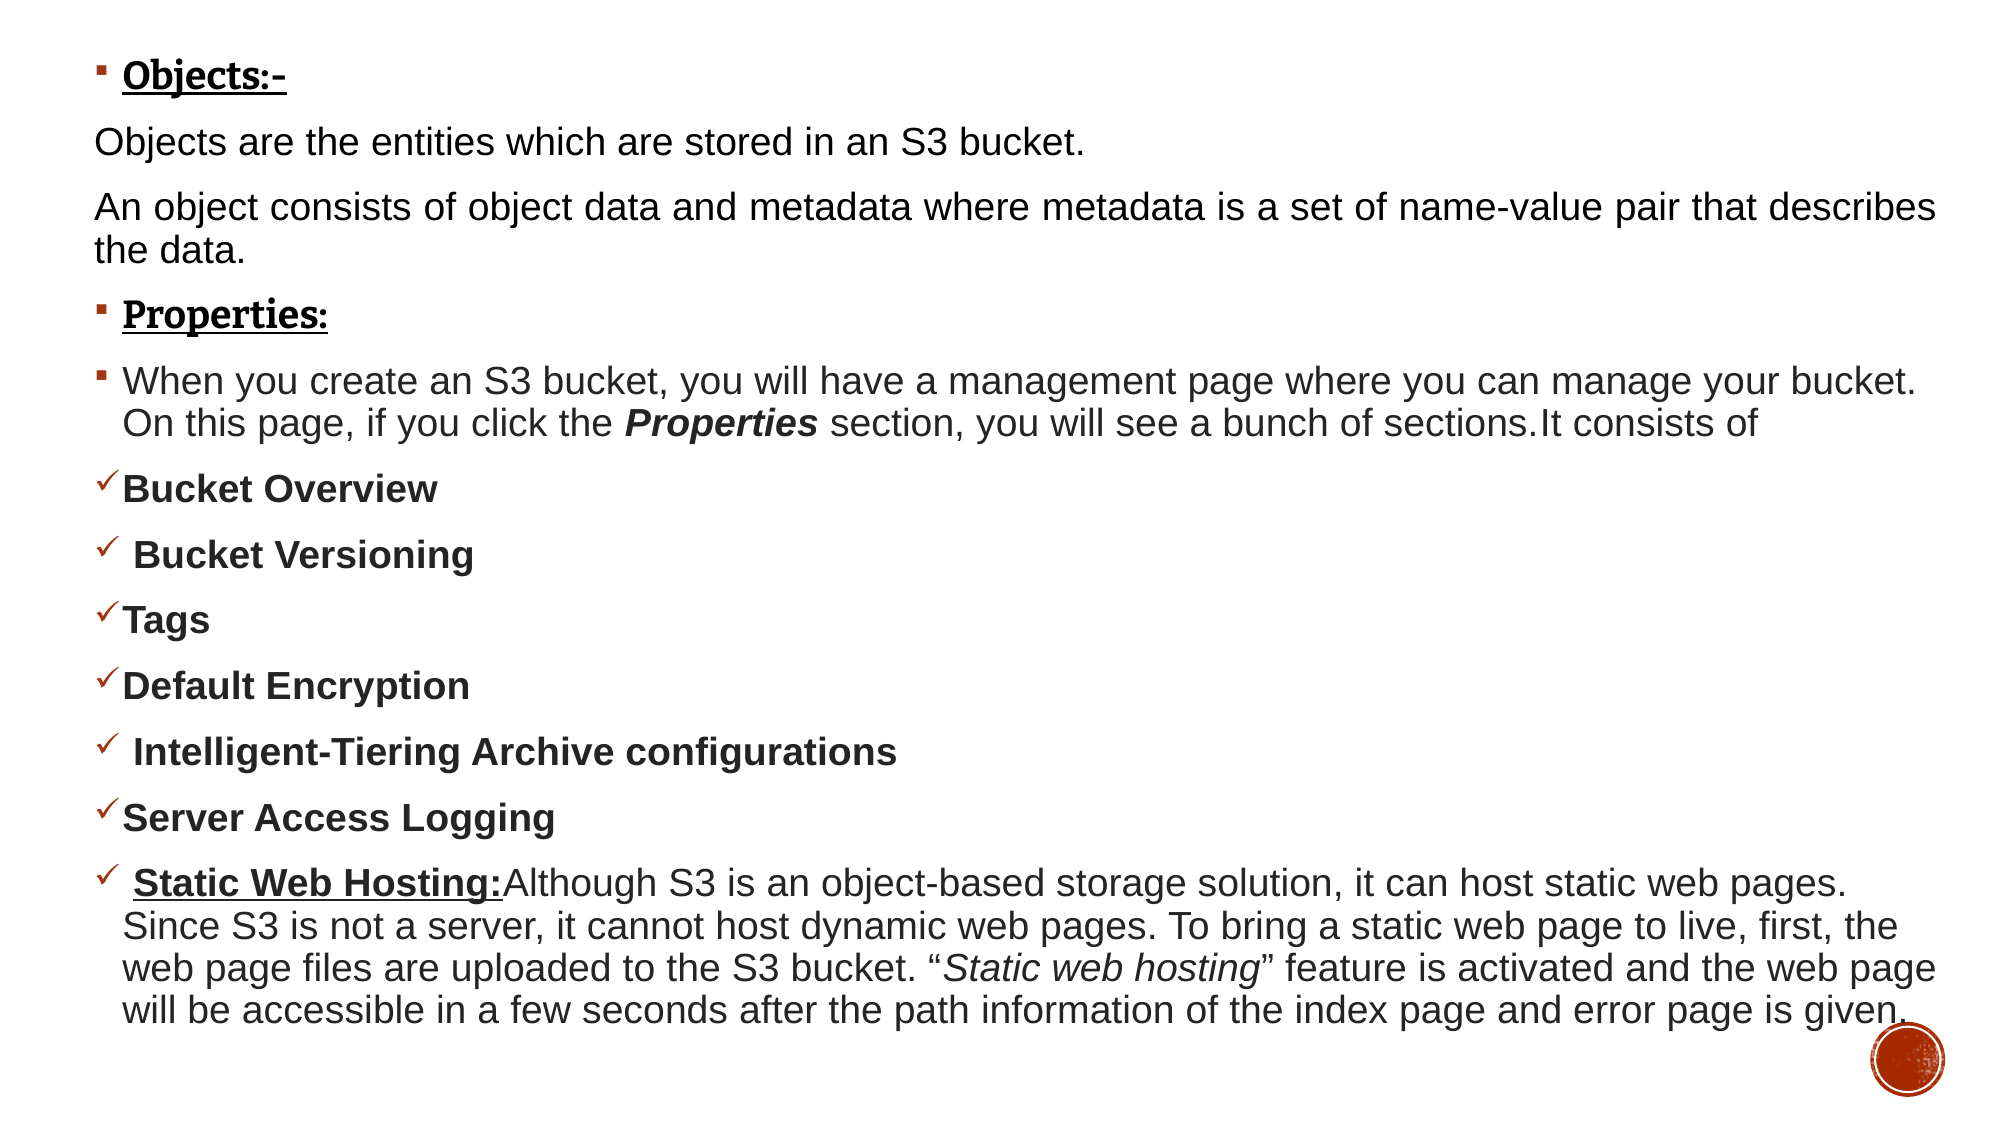

Objects:-
Objects are the entities which are stored in an S3 bucket.
An object consists of object data and metadata where metadata is a set of name-value pair that describes the data.
Properties:
When you create an S3 bucket, you will have a management page where you can manage your bucket. On this page, if you click the Properties section, you will see a bunch of sections.It consists of
Bucket Overview
 Bucket Versioning
Tags
Default Encryption
 Intelligent-Tiering Archive configurations
Server Access Logging
 Static Web Hosting:Although S3 is an object-based storage solution, it can host static web pages. Since S3 is not a server, it cannot host dynamic web pages. To bring a static web page to live, first, the web page files are uploaded to the S3 bucket. “Static web hosting” feature is activated and the web page will be accessible in a few seconds after the path information of the index page and error page is given.